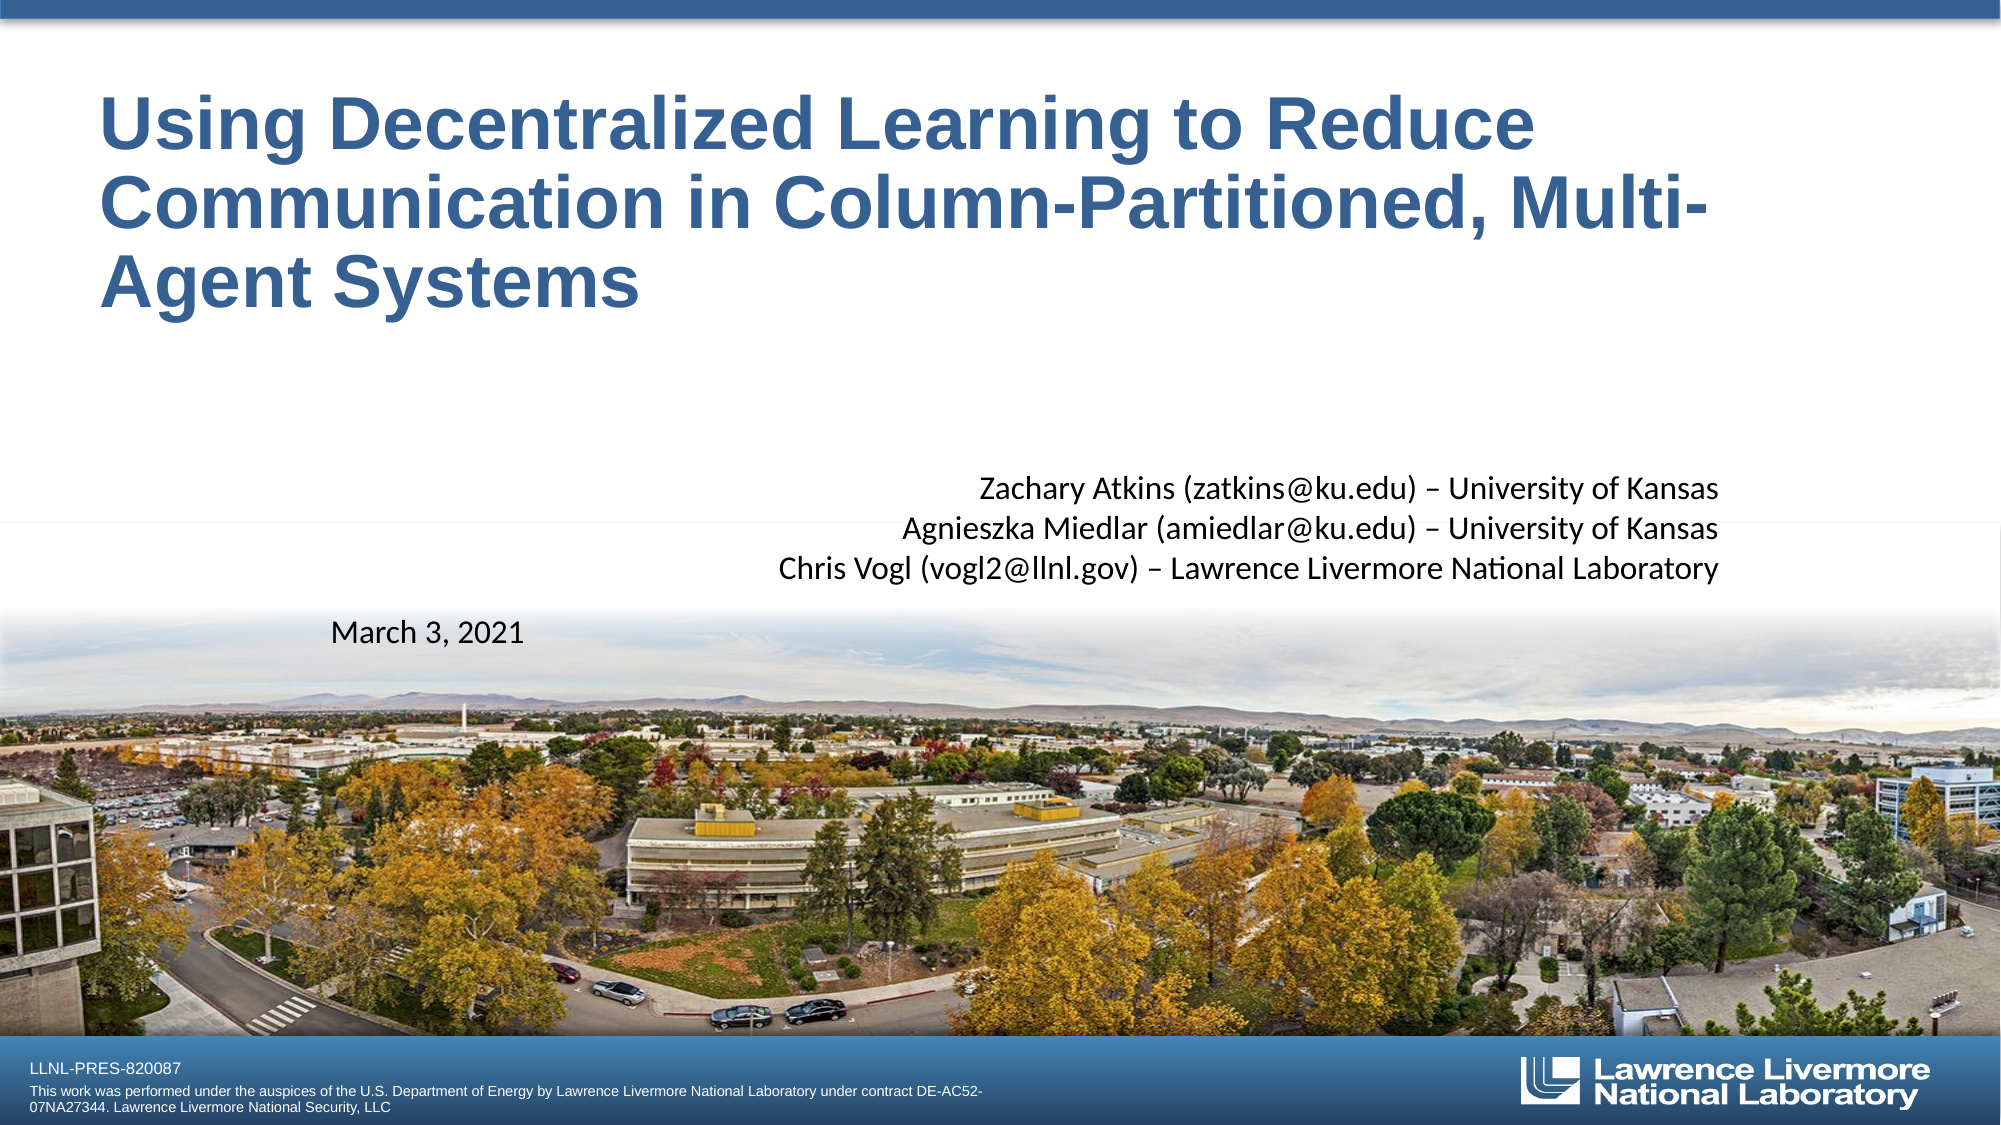

# Using Decentralized Learning to Reduce Communication in Column-Partitioned, Multi-Agent Systems
Zachary Atkins (zatkins@ku.edu) – University of Kansas
Agnieszka Miedlar (amiedlar@ku.edu) – University of Kansas
Chris Vogl (vogl2@llnl.gov) – Lawrence Livermore National Laboratory
March 3, 2021